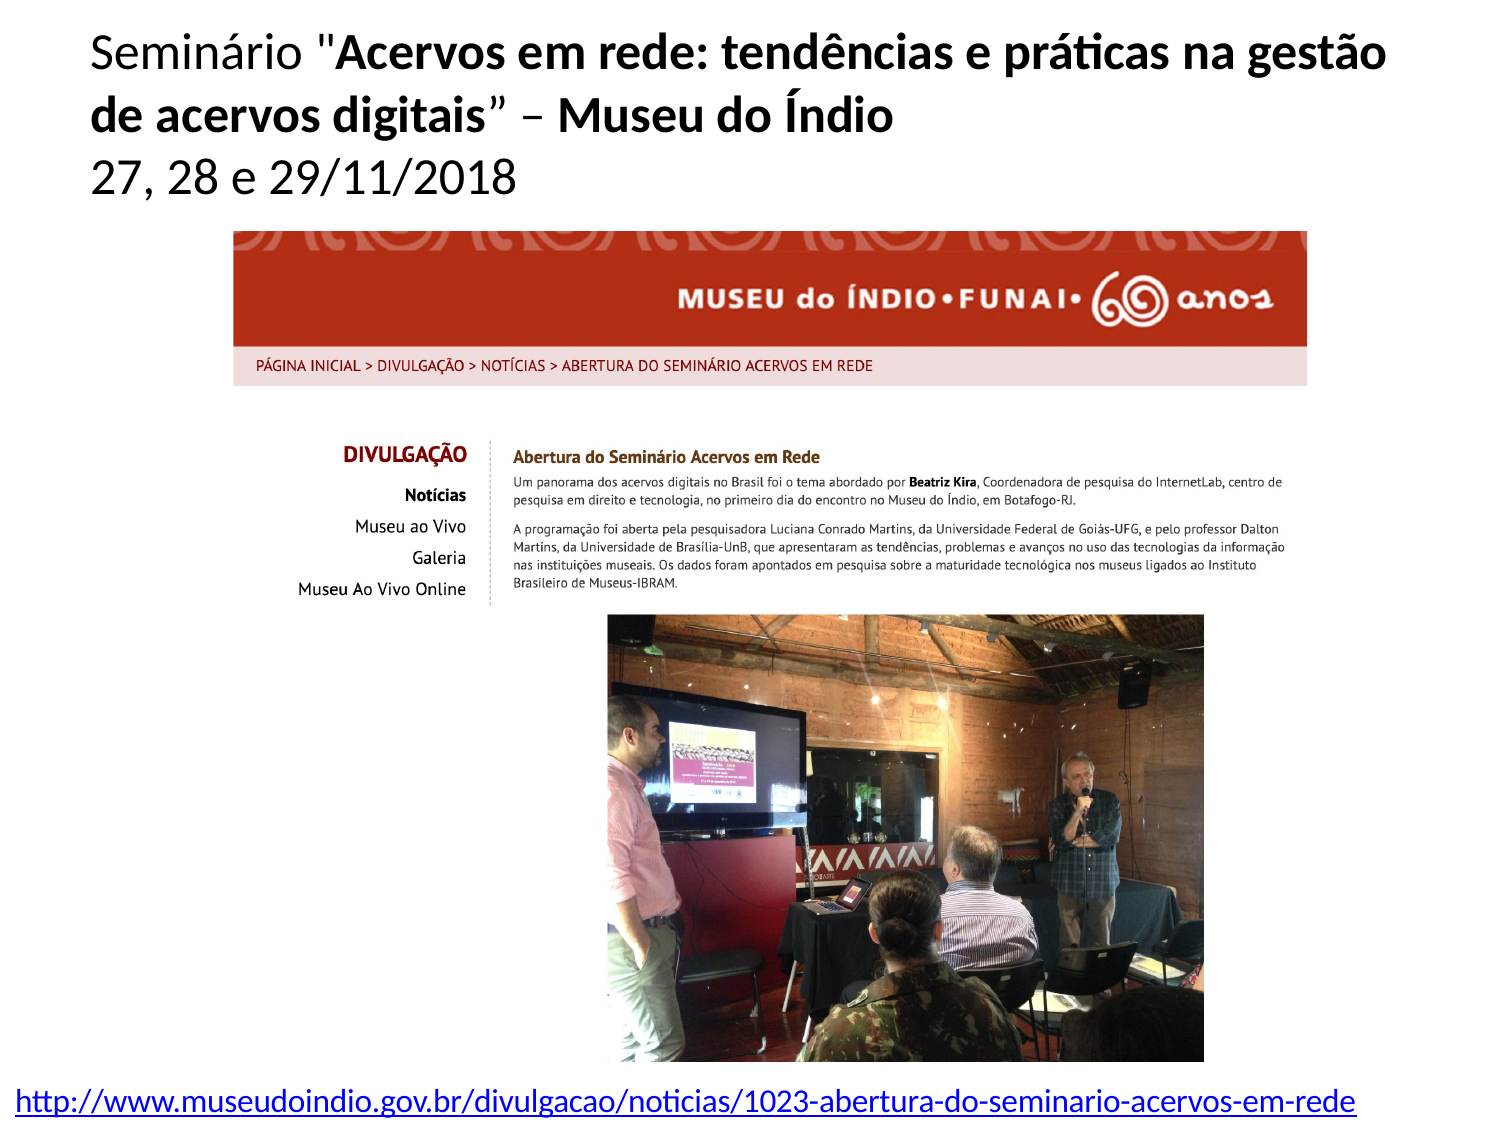

# Seminário "Acervos em rede: tendências e práticas na gestão  de acervos digitais” – Museu do Índio
27, 28 e 29/11/2018

http://www.museudoindio.gov.br/divulgacao/noticias/1023-abertura-do-seminario-acervos-em-rede